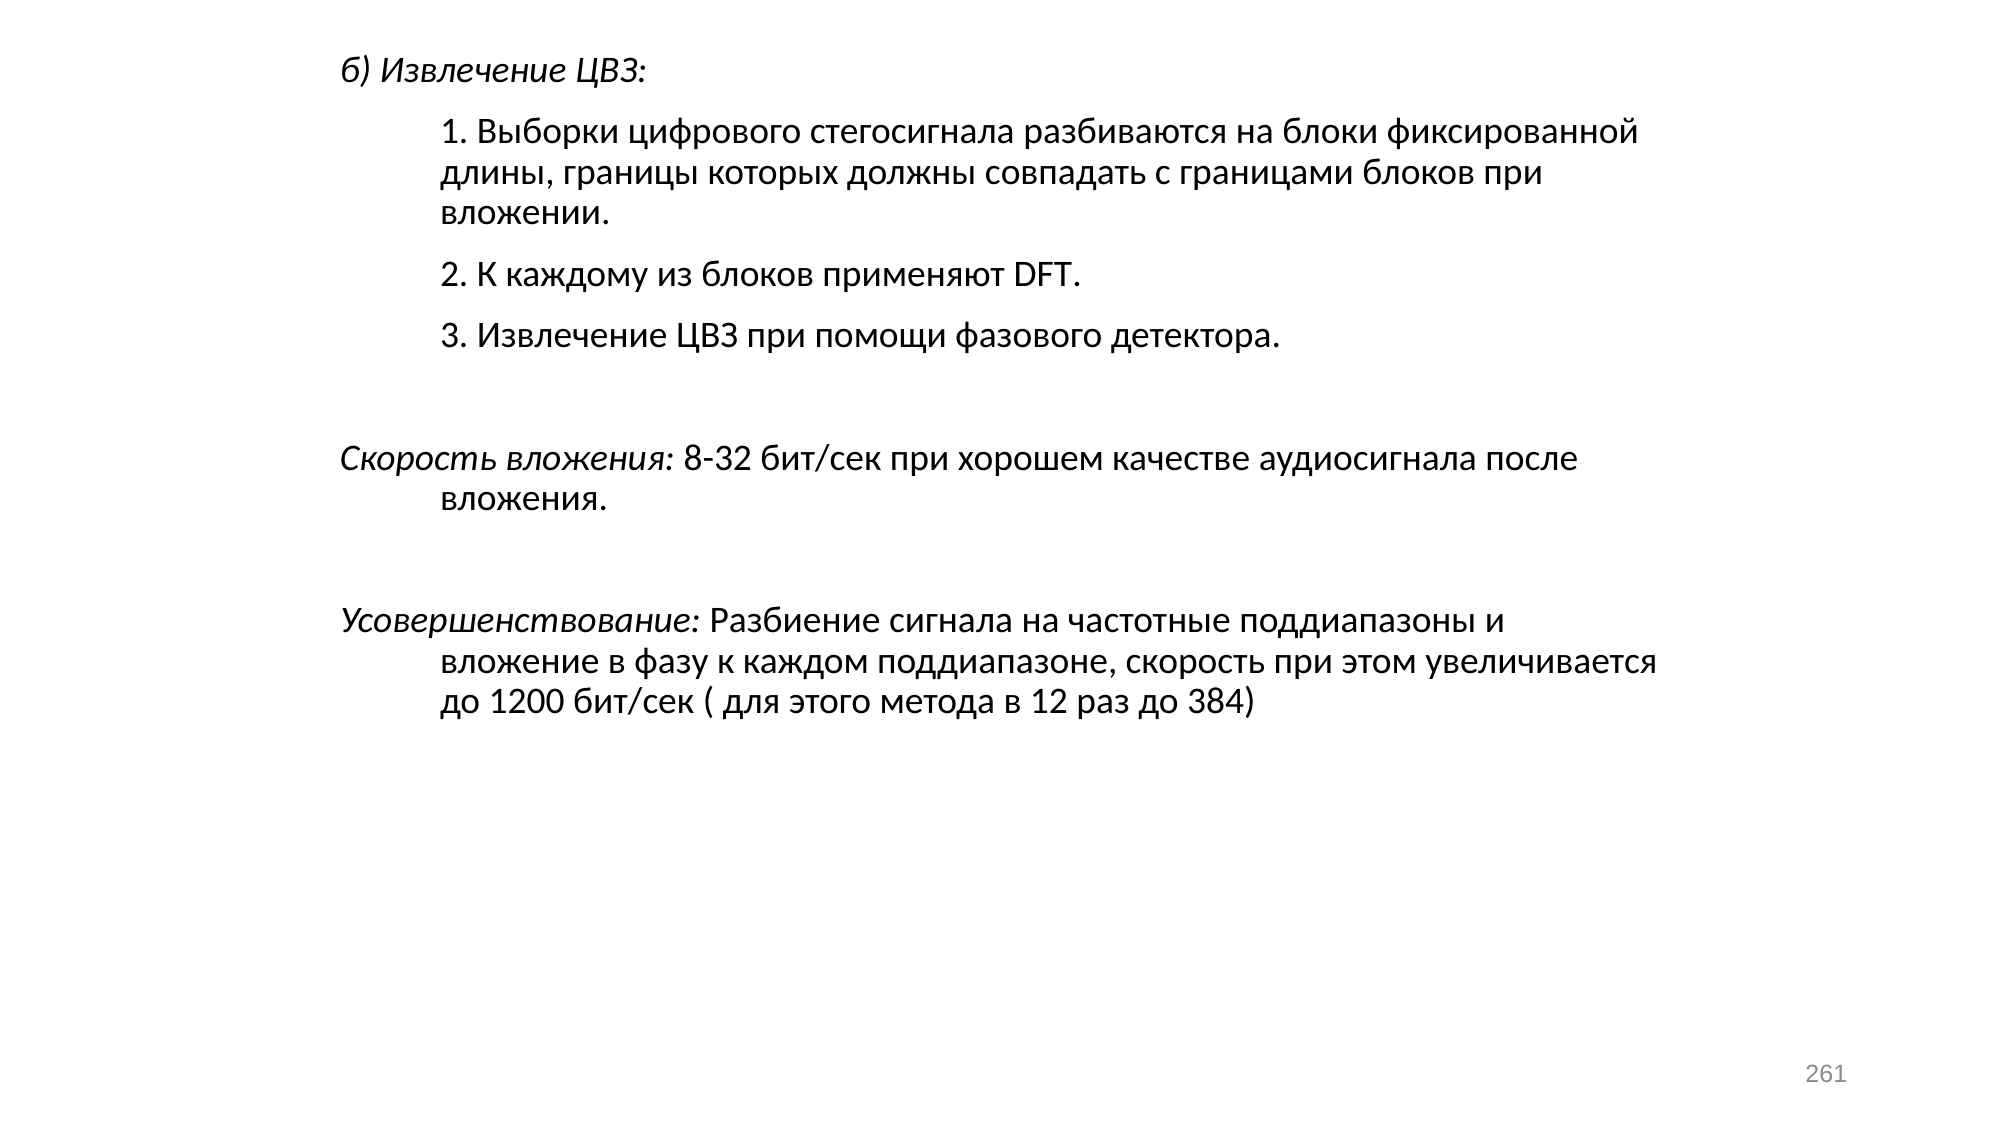

б) Извлечение ЦВЗ:
	1. Выборки цифрового стегосигнала разбиваются на блоки фиксированной длины, границы которых должны совпадать с границами блоков при вложении.
	2. К каждому из блоков применяют DFT.
	3. Извлечение ЦВЗ при помощи фазового детектора.

Скорость вложения: 8-32 бит/cек при хорошем качестве аудиосигнала после вложения.

Усовершенствование: Разбиение сигнала на частотные поддиапазоны и вложение в фазу к каждом поддиапазоне, скорость при этом увеличивается до 1200 бит/сек ( для этого метода в 12 раз до 384)
261